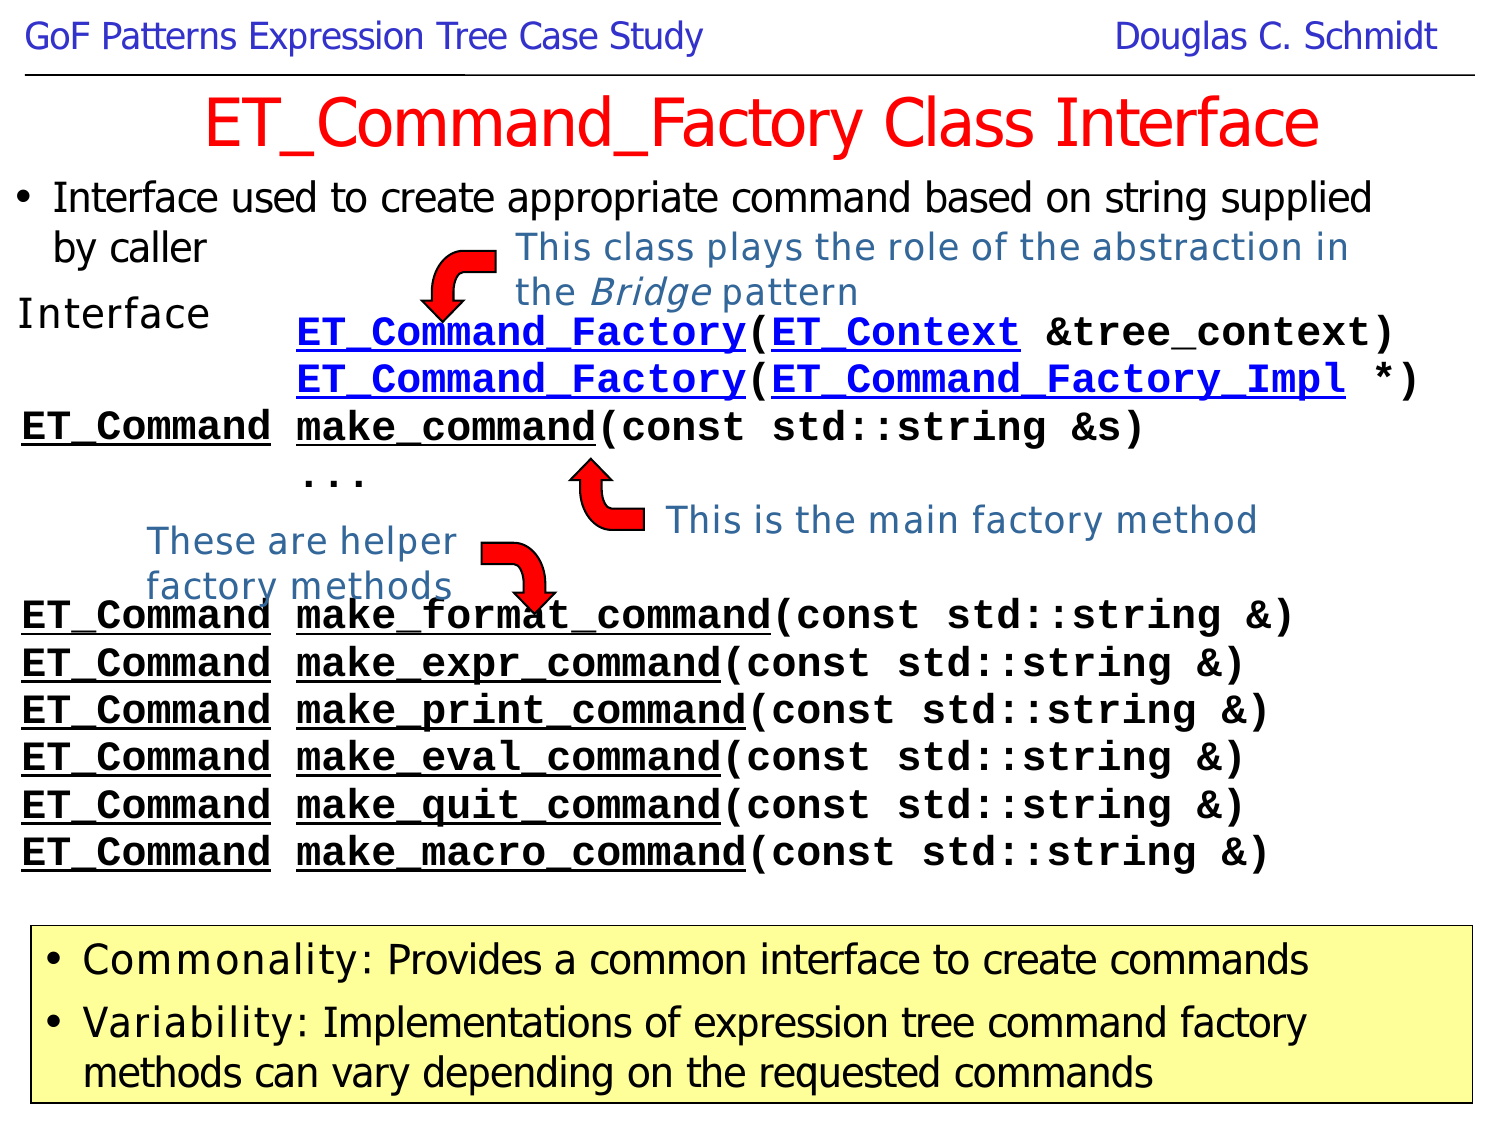

# ET_Command_Factory Class Interface
Interface used to create appropriate command based on string supplied by caller
This class plays the role of the abstraction in the Bridge pattern

Interface
|  | ET\_Command\_Factory(ET\_Context &tree\_context) |
| --- | --- |
|  | ET\_Command\_Factory(ET\_Command\_Factory\_Impl \*) |
| ET\_Command | make\_command(const std::string &s) ... |
| ET\_Command | make\_format\_command(const std::string &) |
| ET\_Command | make\_expr\_command(const std::string &) |
| ET\_Command | make\_print\_command(const std::string &) |
| ET\_Command | make\_eval\_command(const std::string &) |
| ET\_Command | make\_quit\_command(const std::string &) |
| ET\_Command | make\_macro\_command(const std::string &) |

This is the main factory method
These are helper factory methods

Commonality: Provides a common interface to create commands
Variability: Implementations of expression tree command factory methods can vary depending on the requested commands